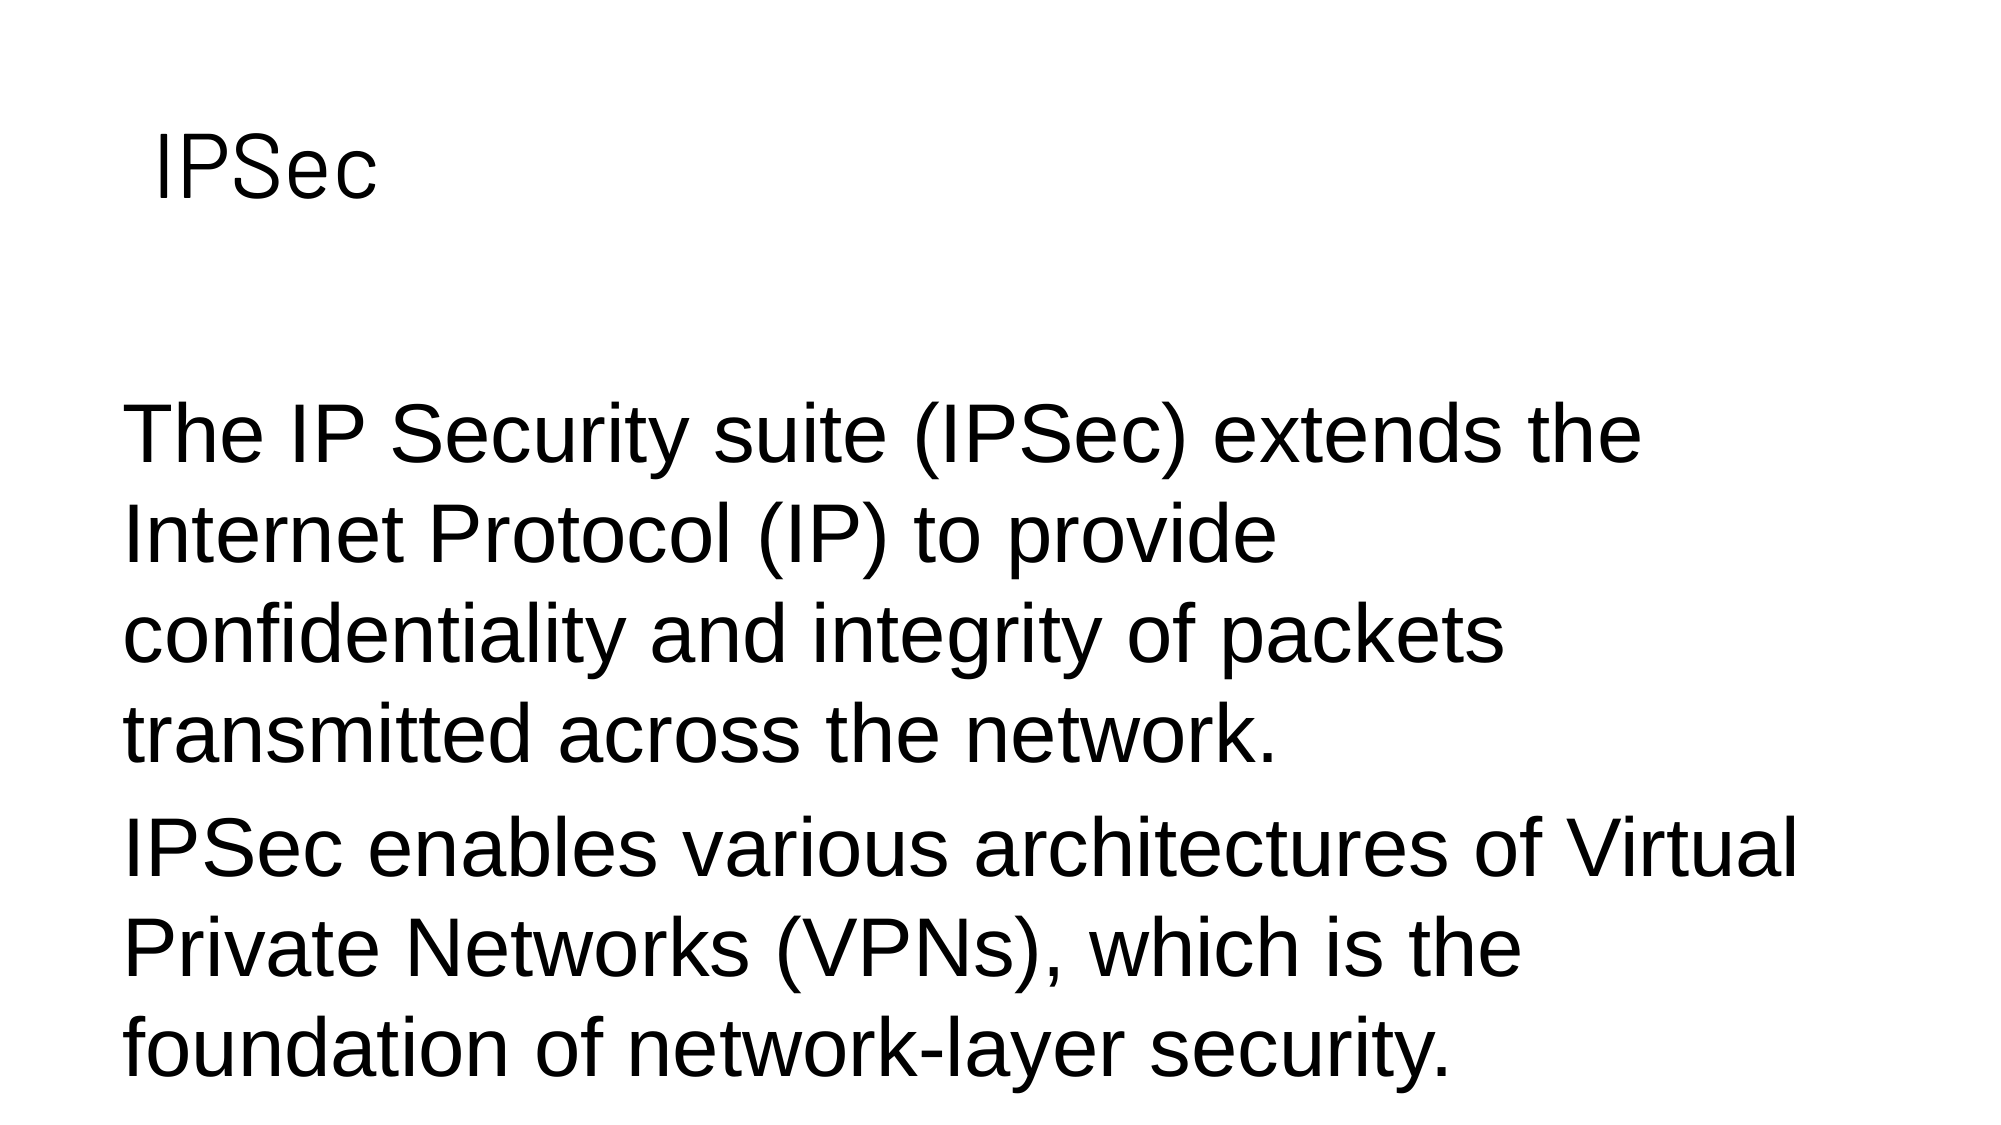

# IPSec
The IP Security suite (IPSec) extends the Internet Protocol (IP) to provide confidentiality and integrity of packets transmitted across the network.
IPSec enables various architectures of Virtual Private Networks (VPNs), which is the foundation of network-layer security.